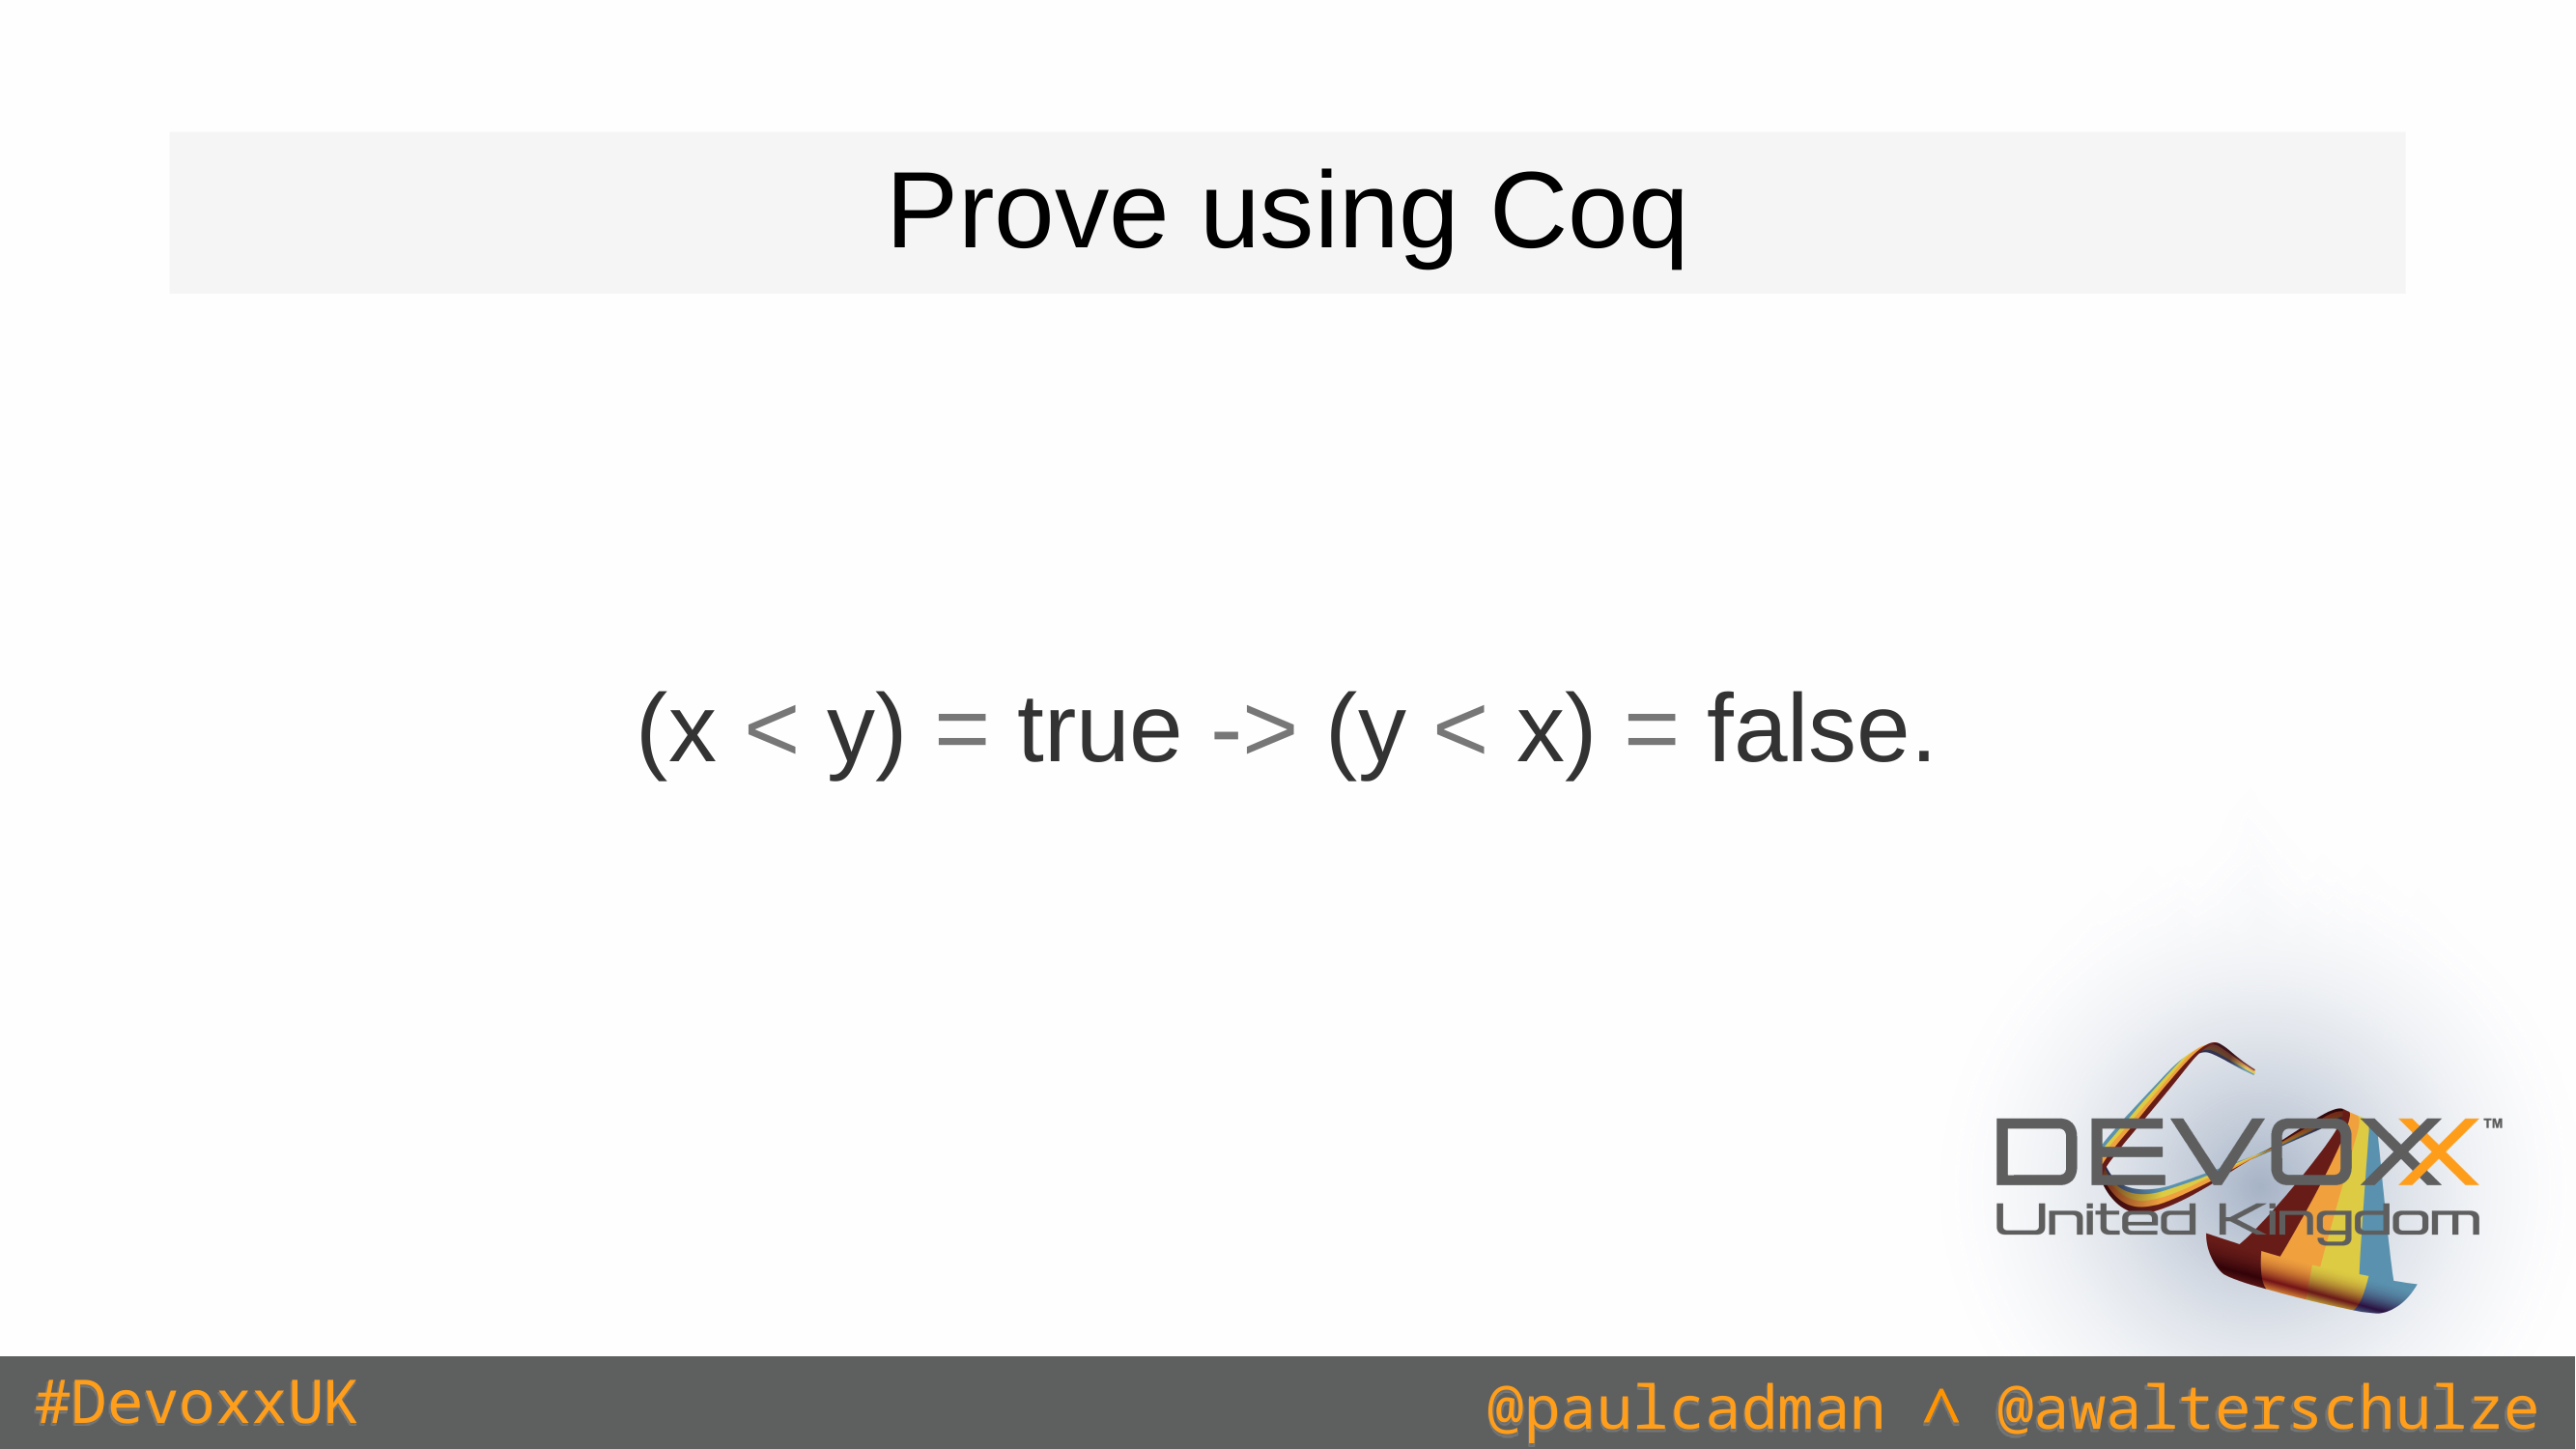

# Prove using Coq
(x < y) = true -> (y < x) = false.